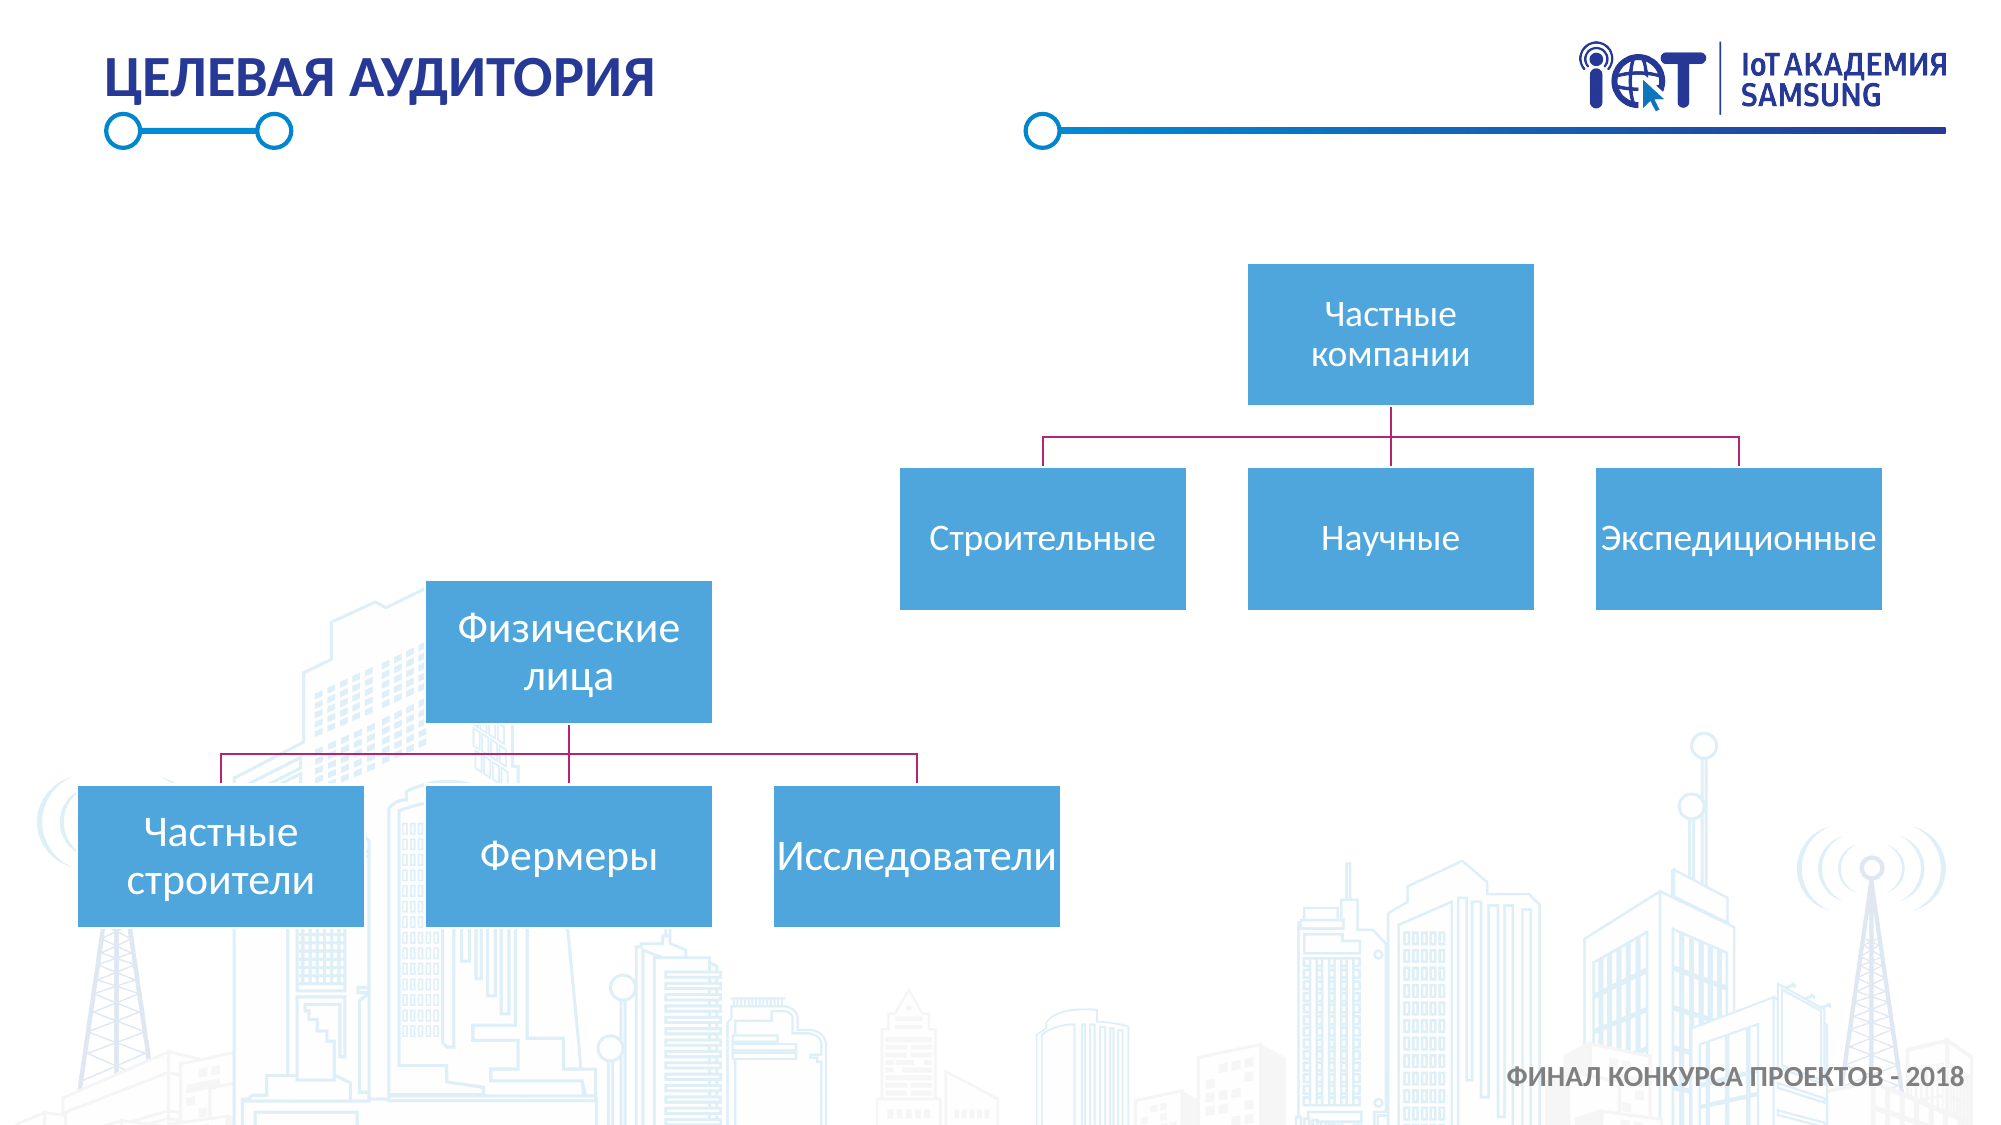

# ЦЕЛЕВАЯ АУДИТОРИЯ
Частные компании
Строительные
Научные
Экспедиционные
Физические лица
Частные строители
Фермеры
Исследователи